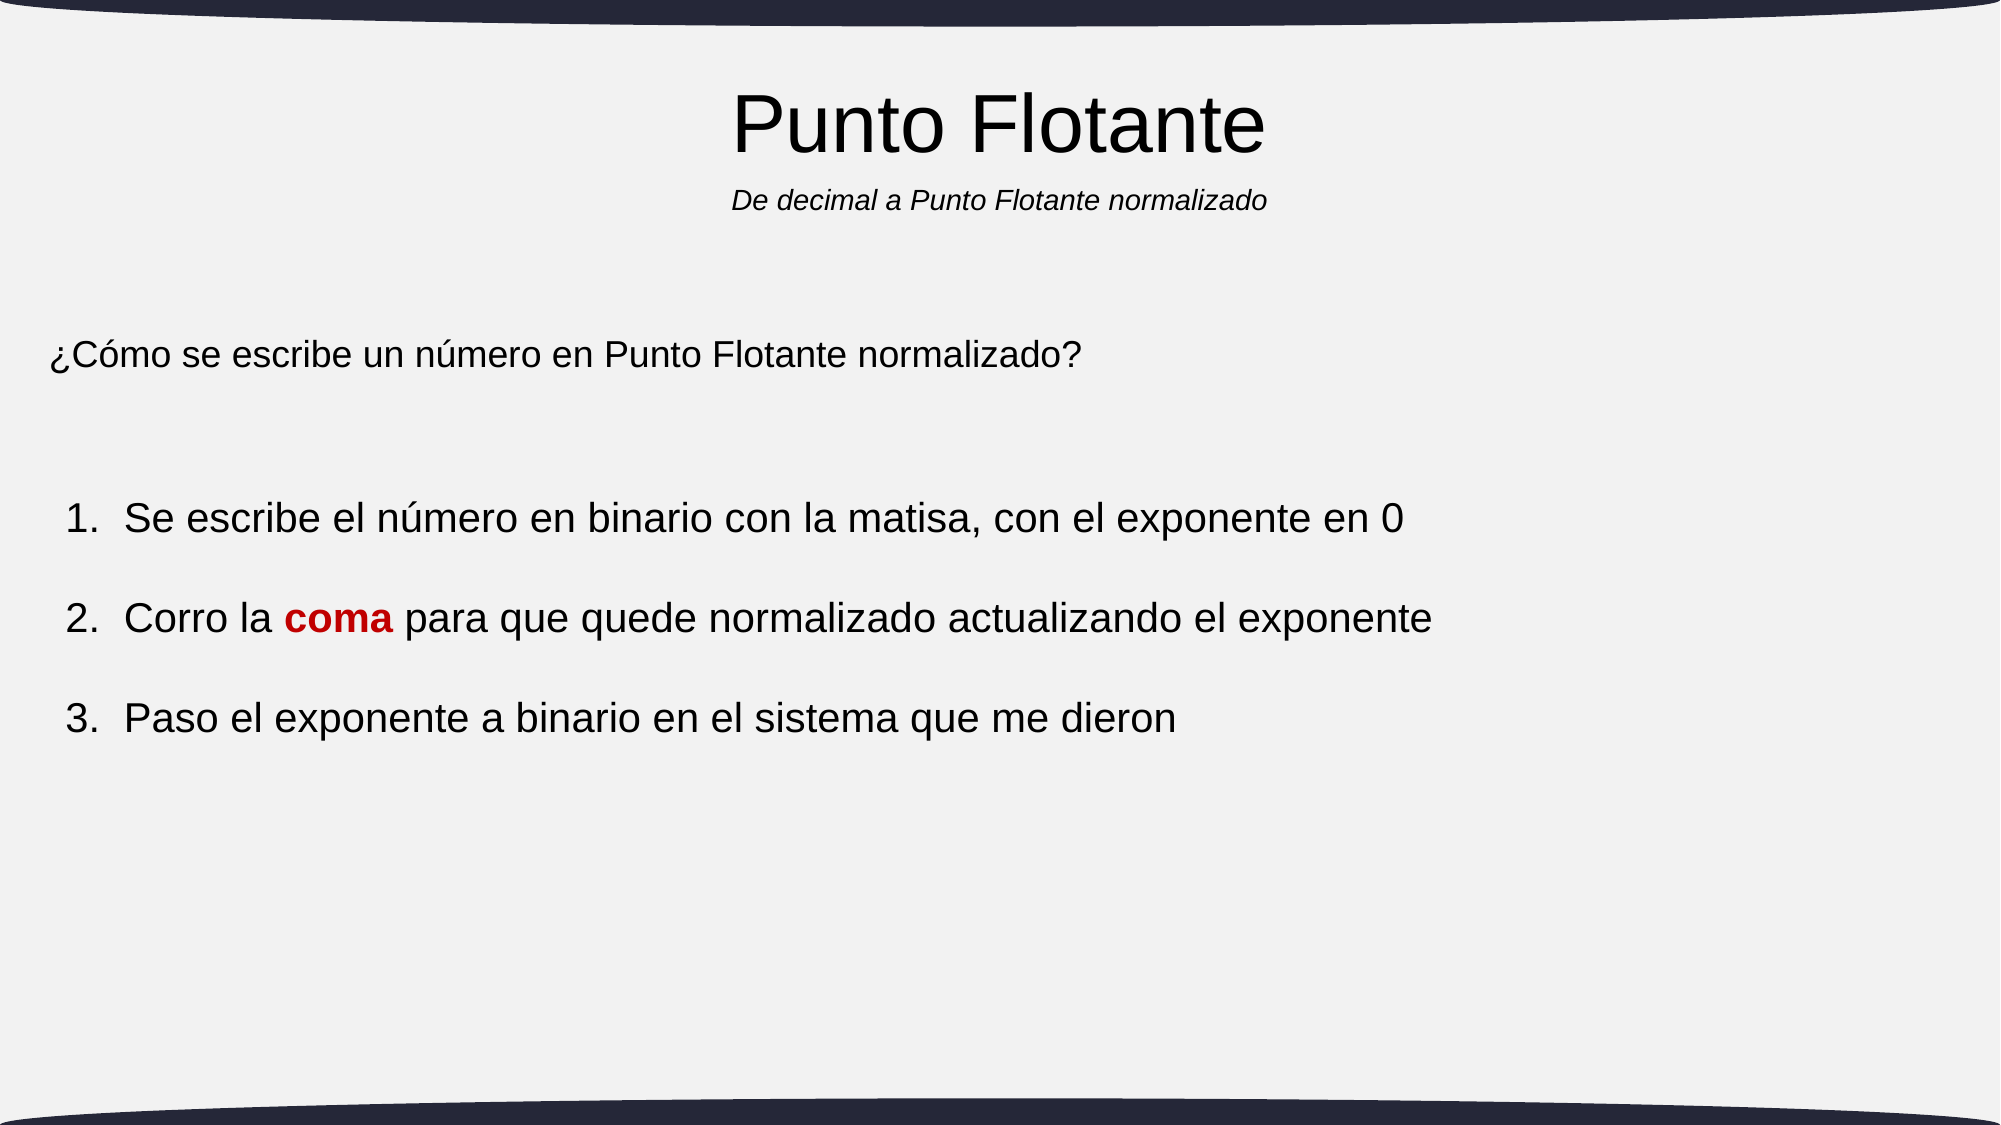

# Punto Flotante
De decimal a Punto Flotante normalizado
¿Cómo se escribe un número en Punto Flotante normalizado?
Se escribe el número en binario con la matisa, con el exponente en 0
Corro la coma para que quede normalizado actualizando el exponente
Paso el exponente a binario en el sistema que me dieron